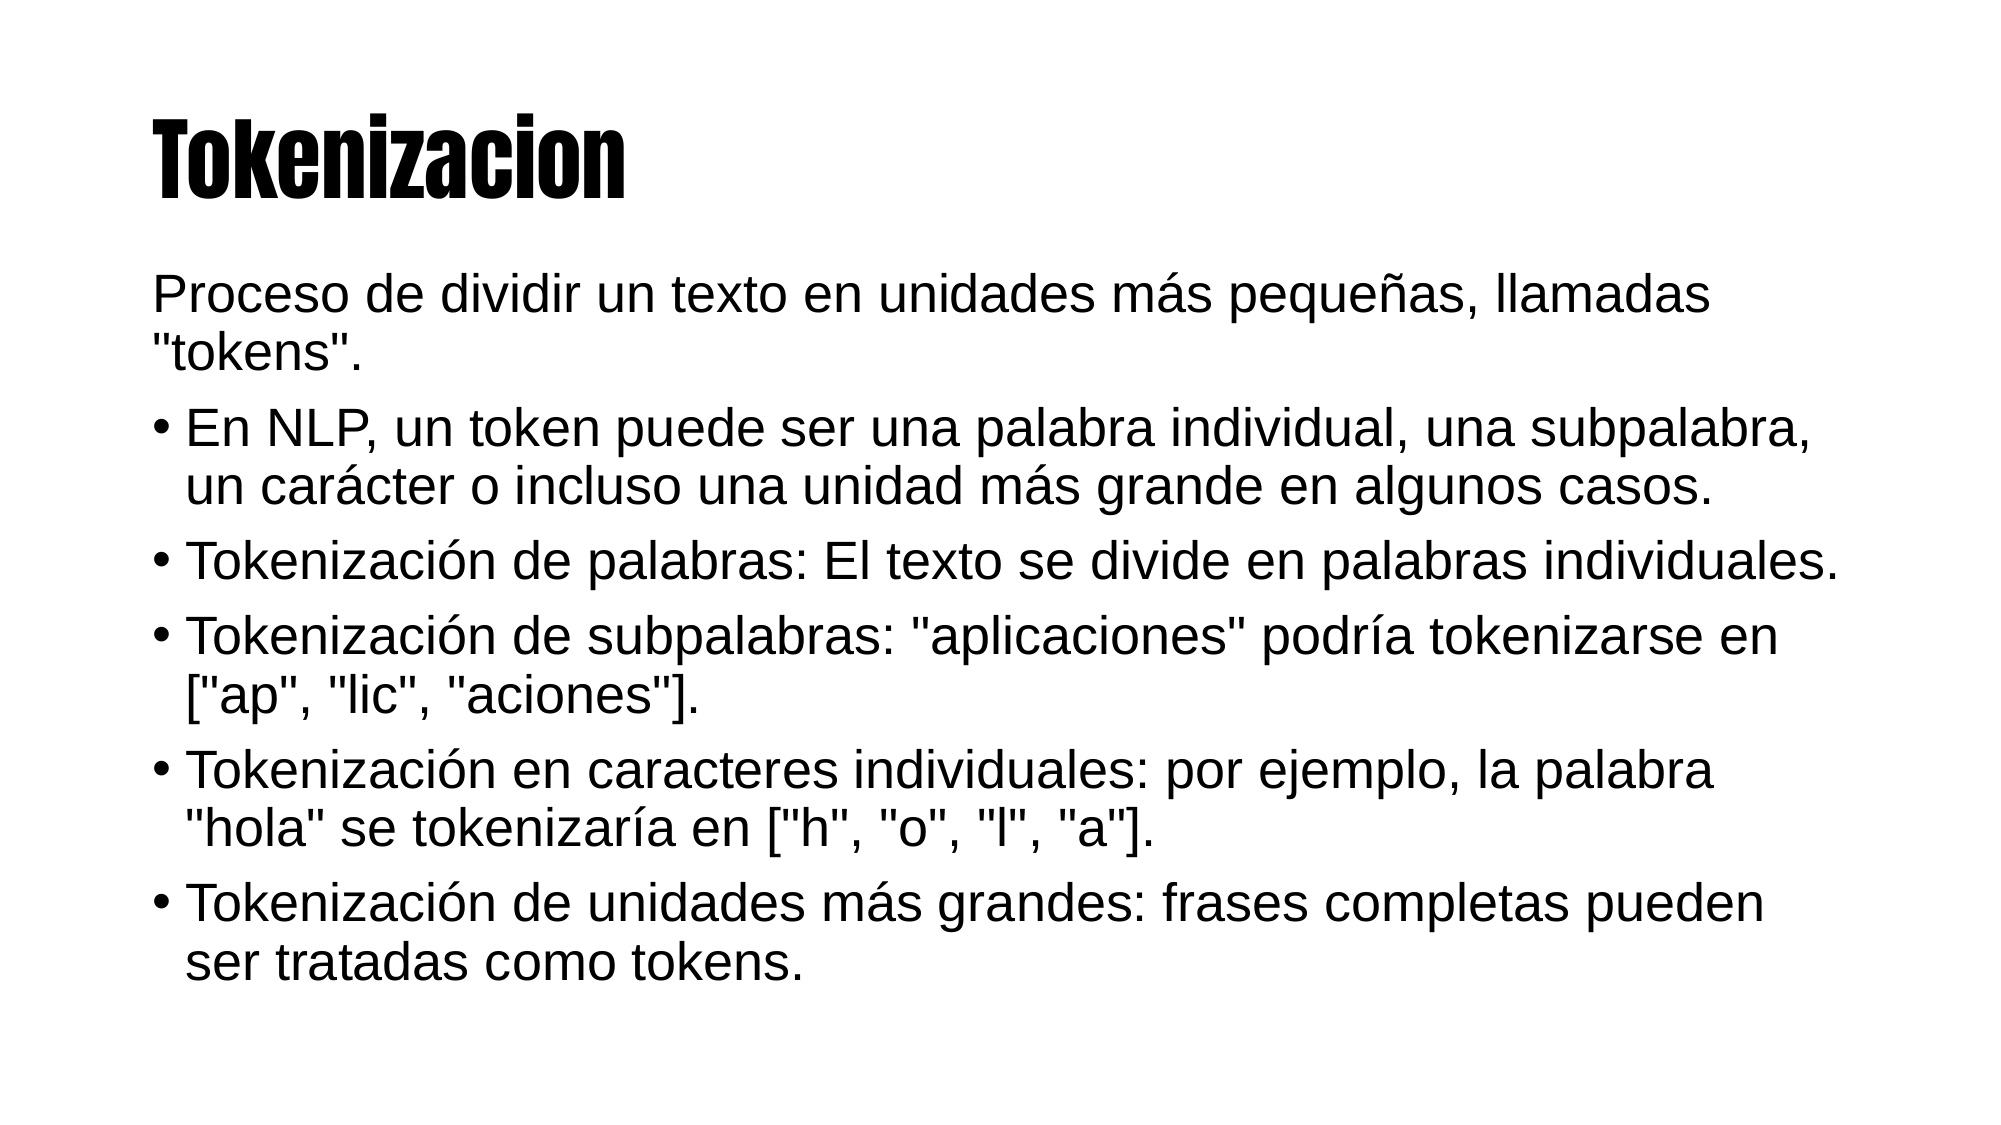

# Tokenizacion
Proceso de dividir un texto en unidades más pequeñas, llamadas "tokens".
En NLP, un token puede ser una palabra individual, una subpalabra, un carácter o incluso una unidad más grande en algunos casos.
Tokenización de palabras: El texto se divide en palabras individuales.
Tokenización de subpalabras: "aplicaciones" podría tokenizarse en ["ap", "lic", "aciones"].
Tokenización en caracteres individuales: por ejemplo, la palabra "hola" se tokenizaría en ["h", "o", "l", "a"].
Tokenización de unidades más grandes: frases completas pueden ser tratadas como tokens.